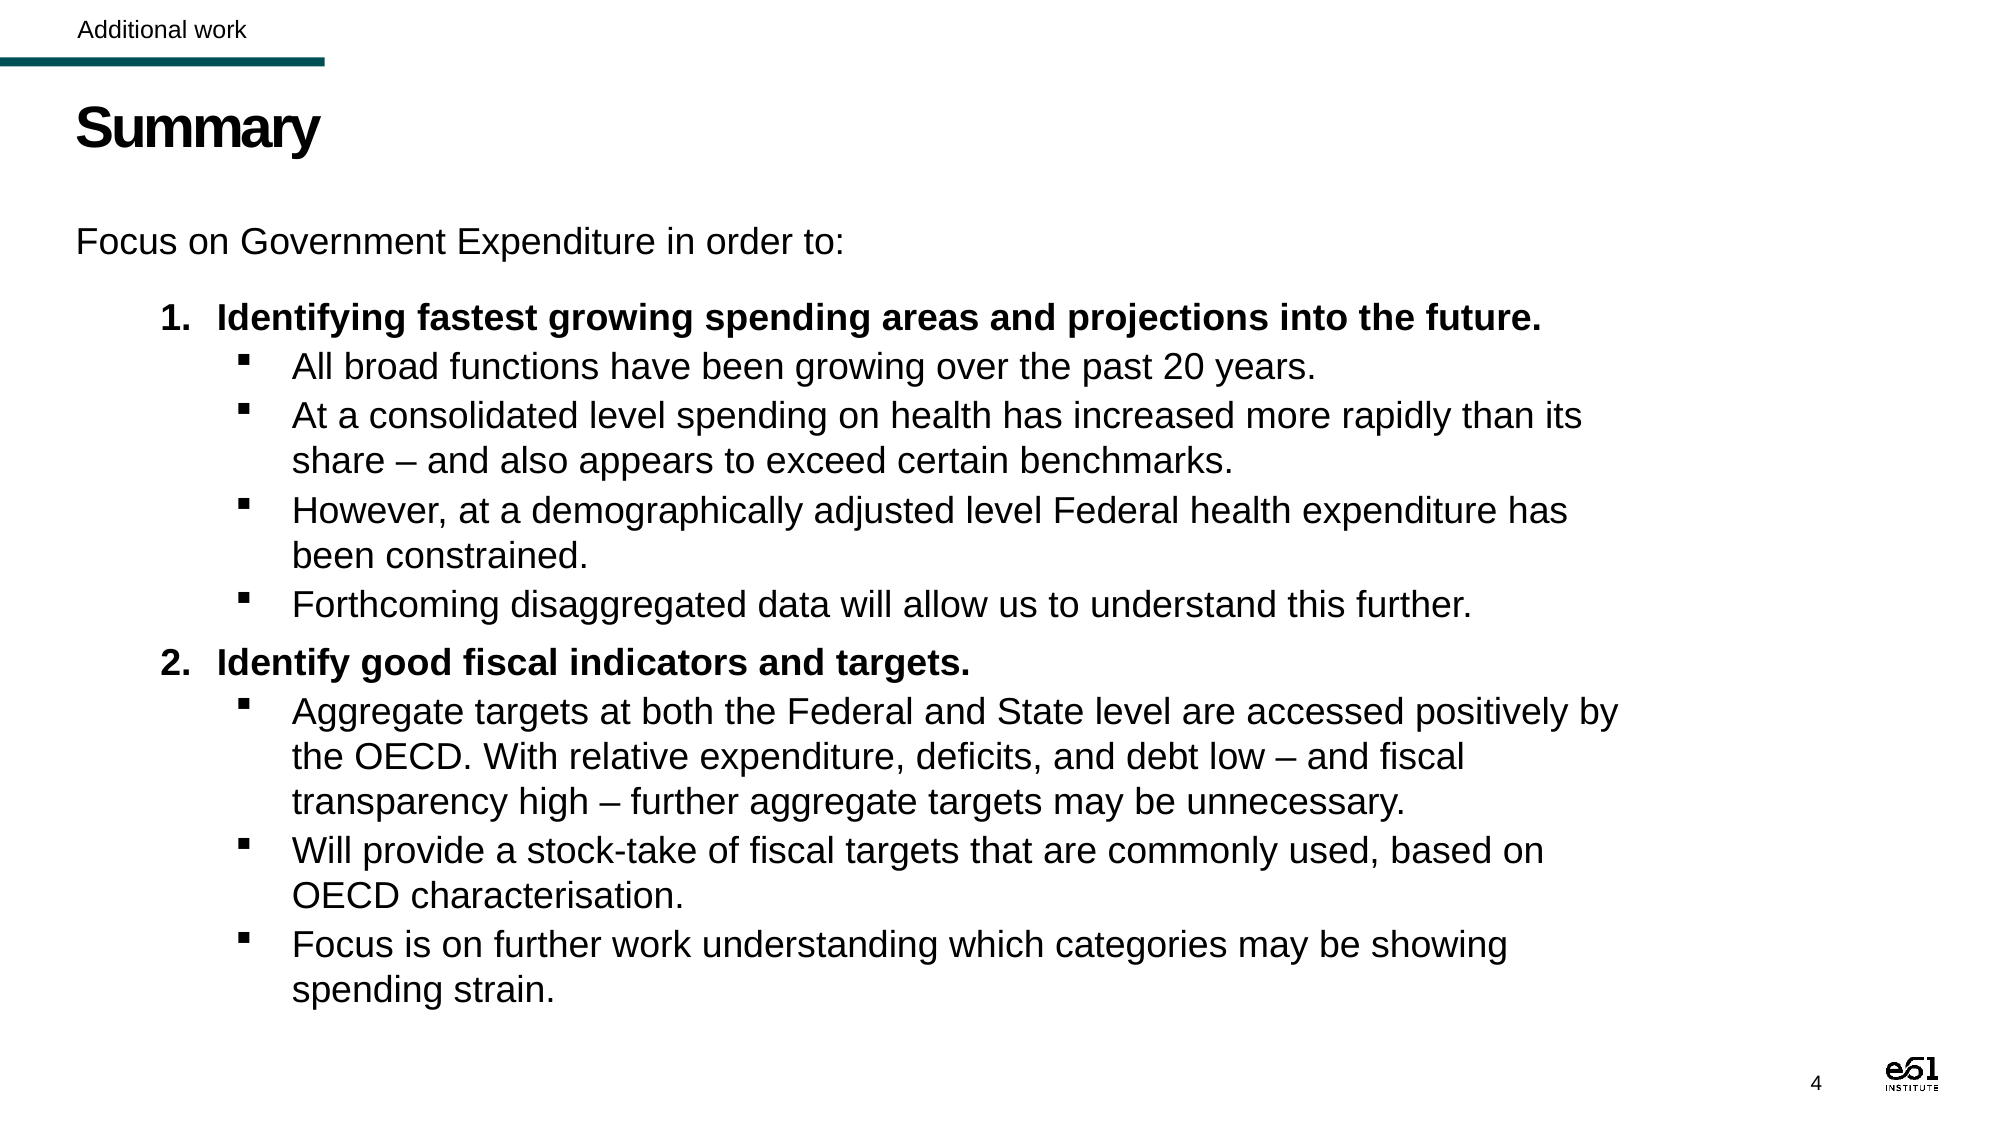

Additional work
# Summary
Focus on Government Expenditure in order to:
Identifying fastest growing spending areas and projections into the future.
All broad functions have been growing over the past 20 years.
At a consolidated level spending on health has increased more rapidly than its share – and also appears to exceed certain benchmarks.
However, at a demographically adjusted level Federal health expenditure has been constrained.
Forthcoming disaggregated data will allow us to understand this further.
Identify good fiscal indicators and targets.
Aggregate targets at both the Federal and State level are accessed positively by the OECD. With relative expenditure, deficits, and debt low – and fiscal transparency high – further aggregate targets may be unnecessary.
Will provide a stock-take of fiscal targets that are commonly used, based on OECD characterisation.
Focus is on further work understanding which categories may be showing spending strain.
4